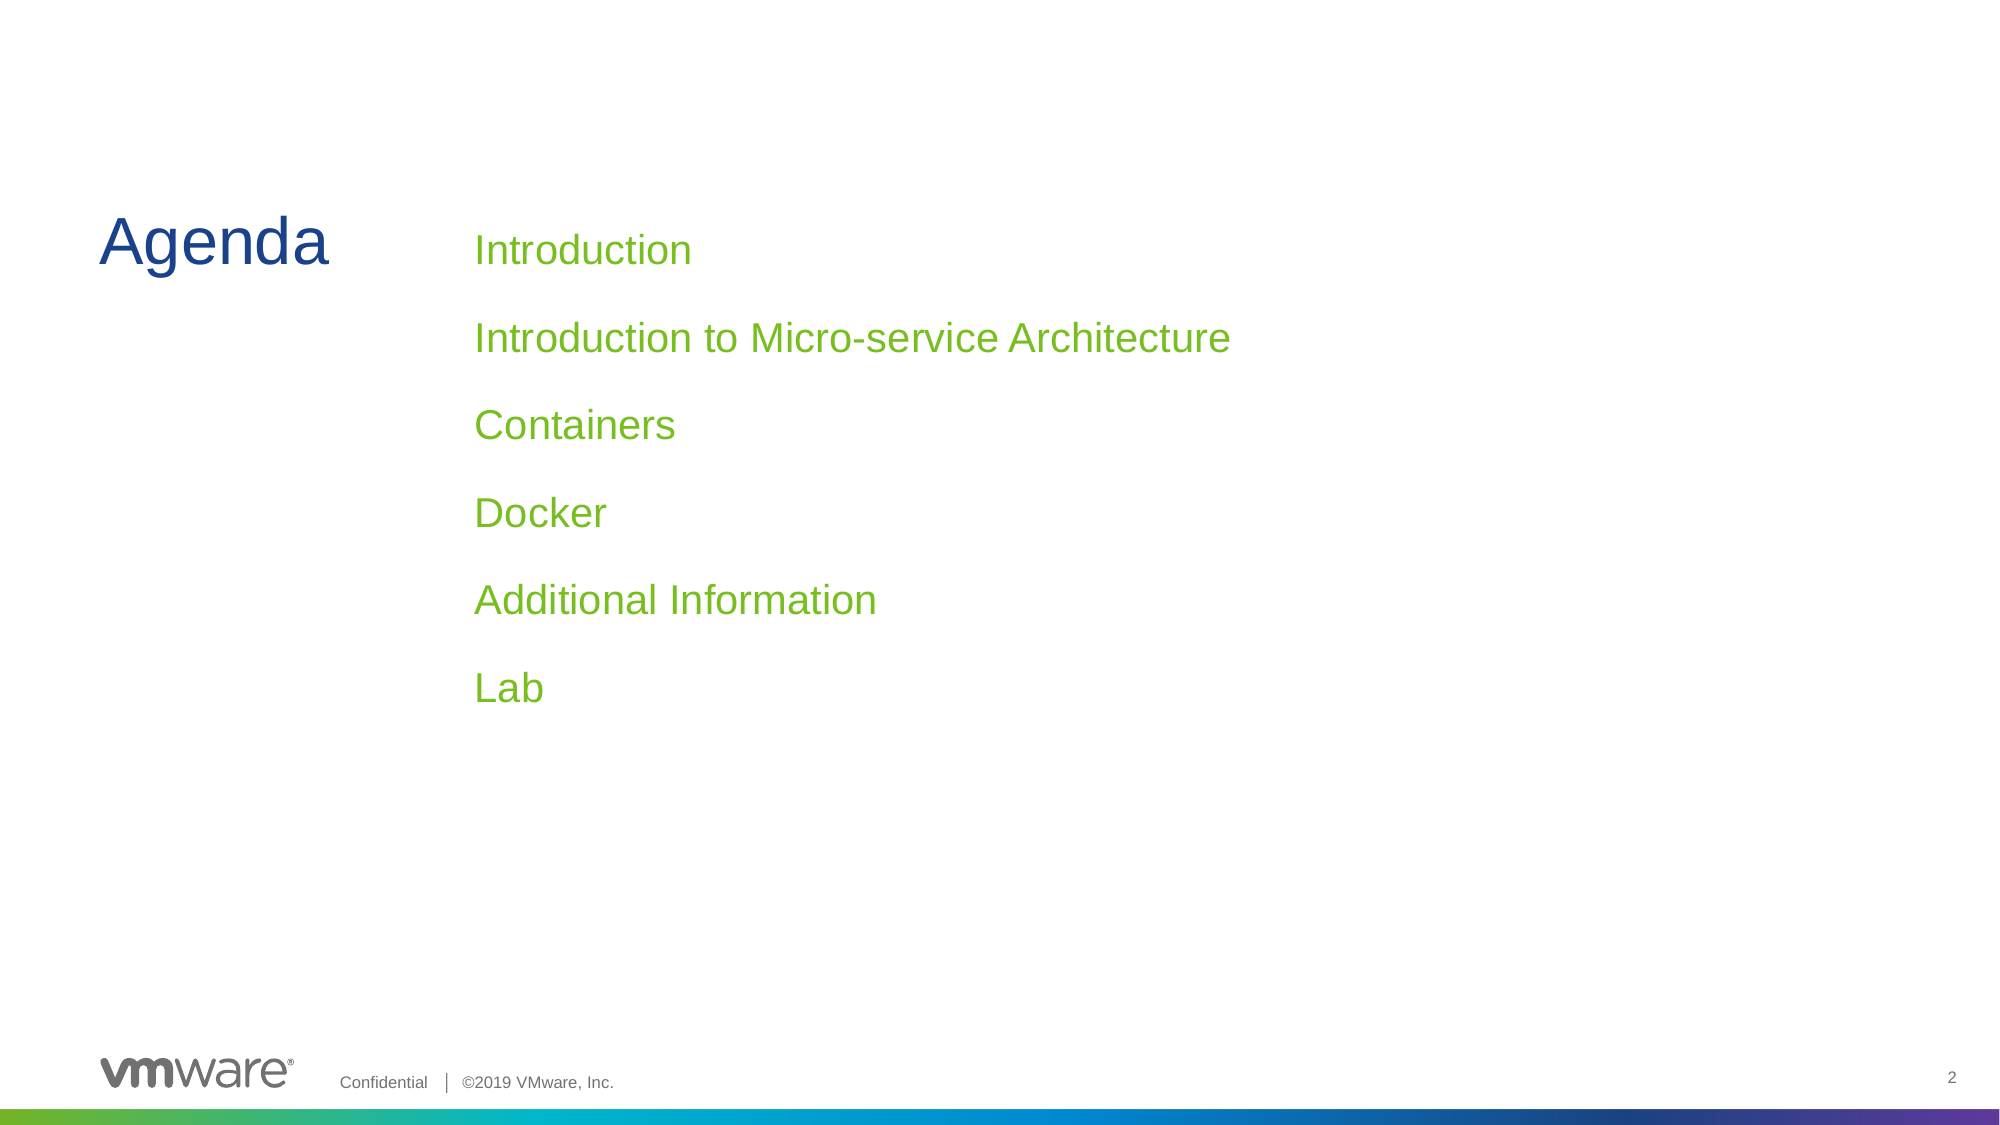

Introduction
Introduction to Micro-service Architecture
Containers
Docker
Additional Information
Lab